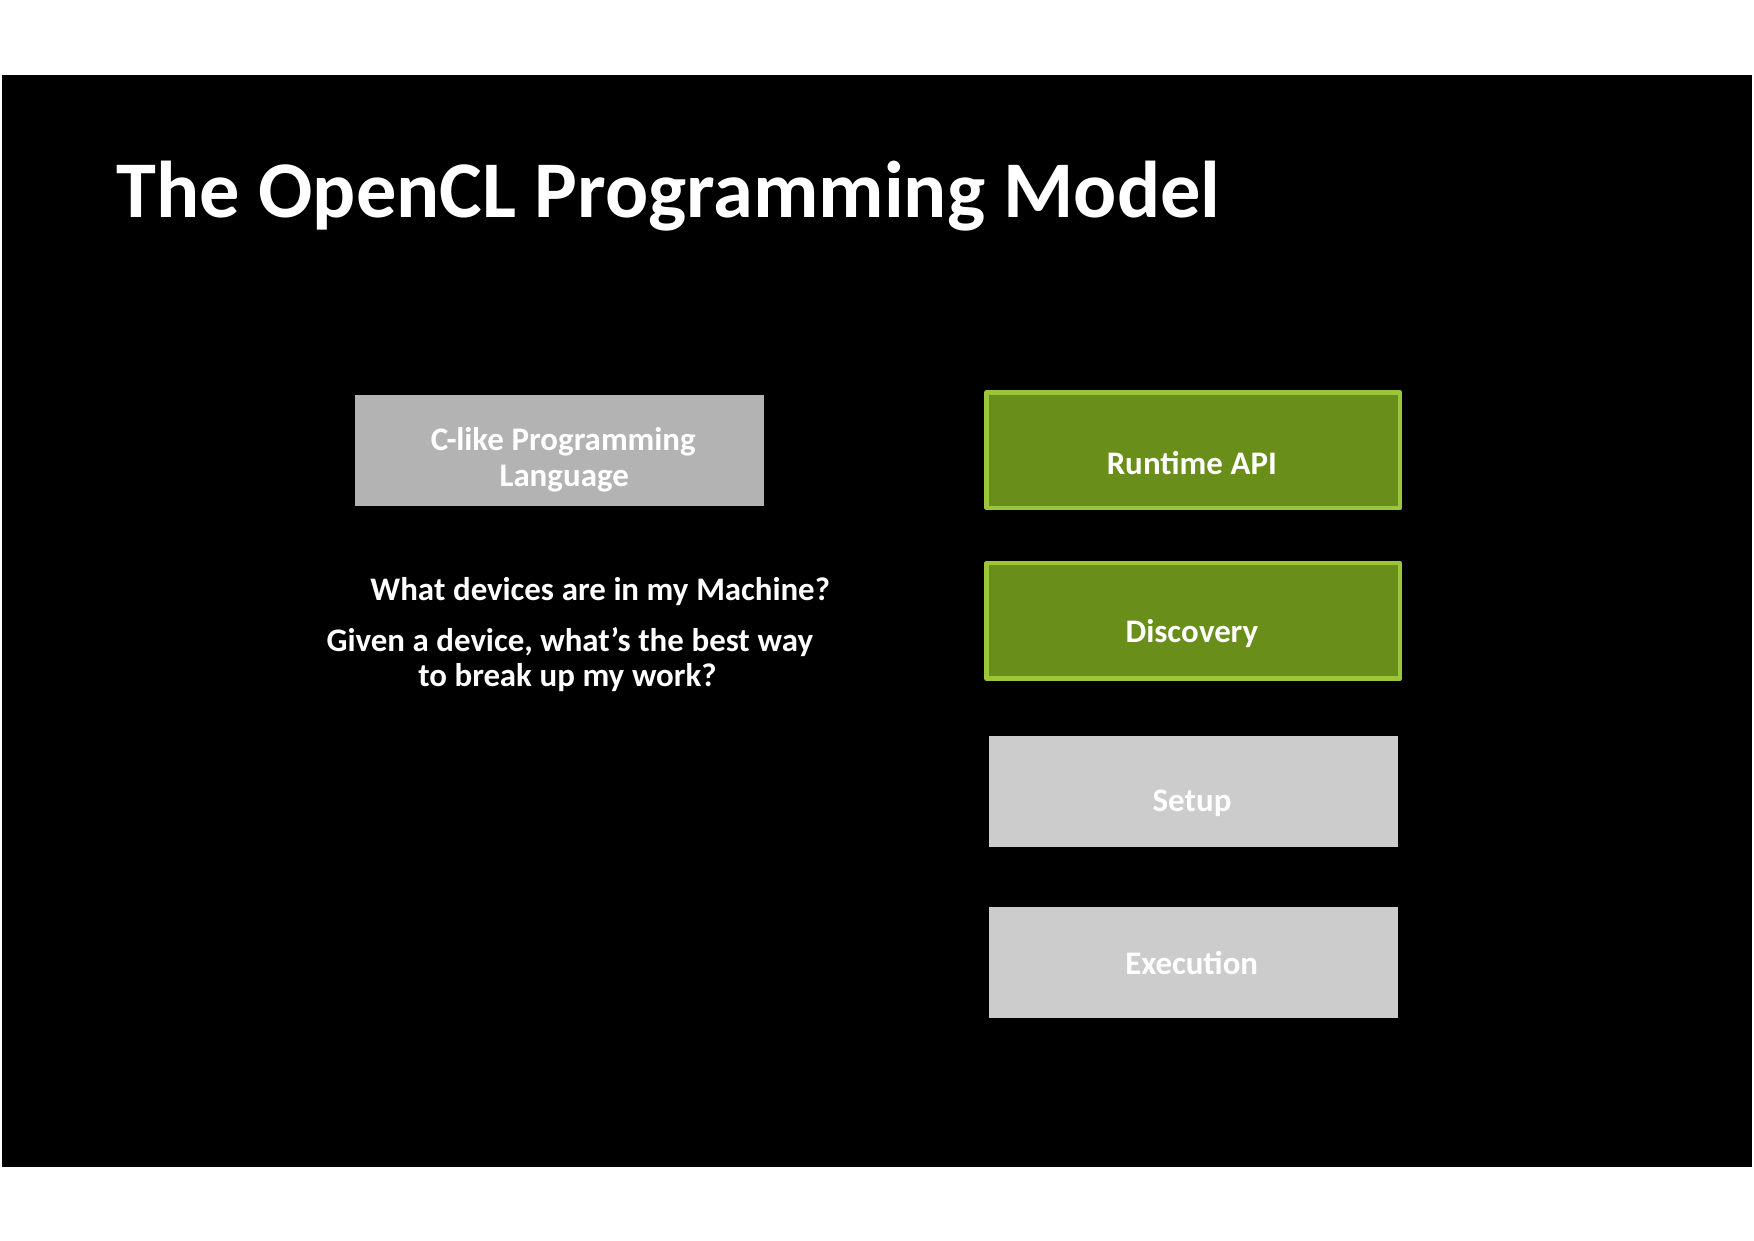

The OpenCL Programming Model

			C-like Programming
				Language

	What devices are in my Machine?
Given a device, what’s the best way
		to break up my work?
Runtime API

	Discovery

		Setup

Execution